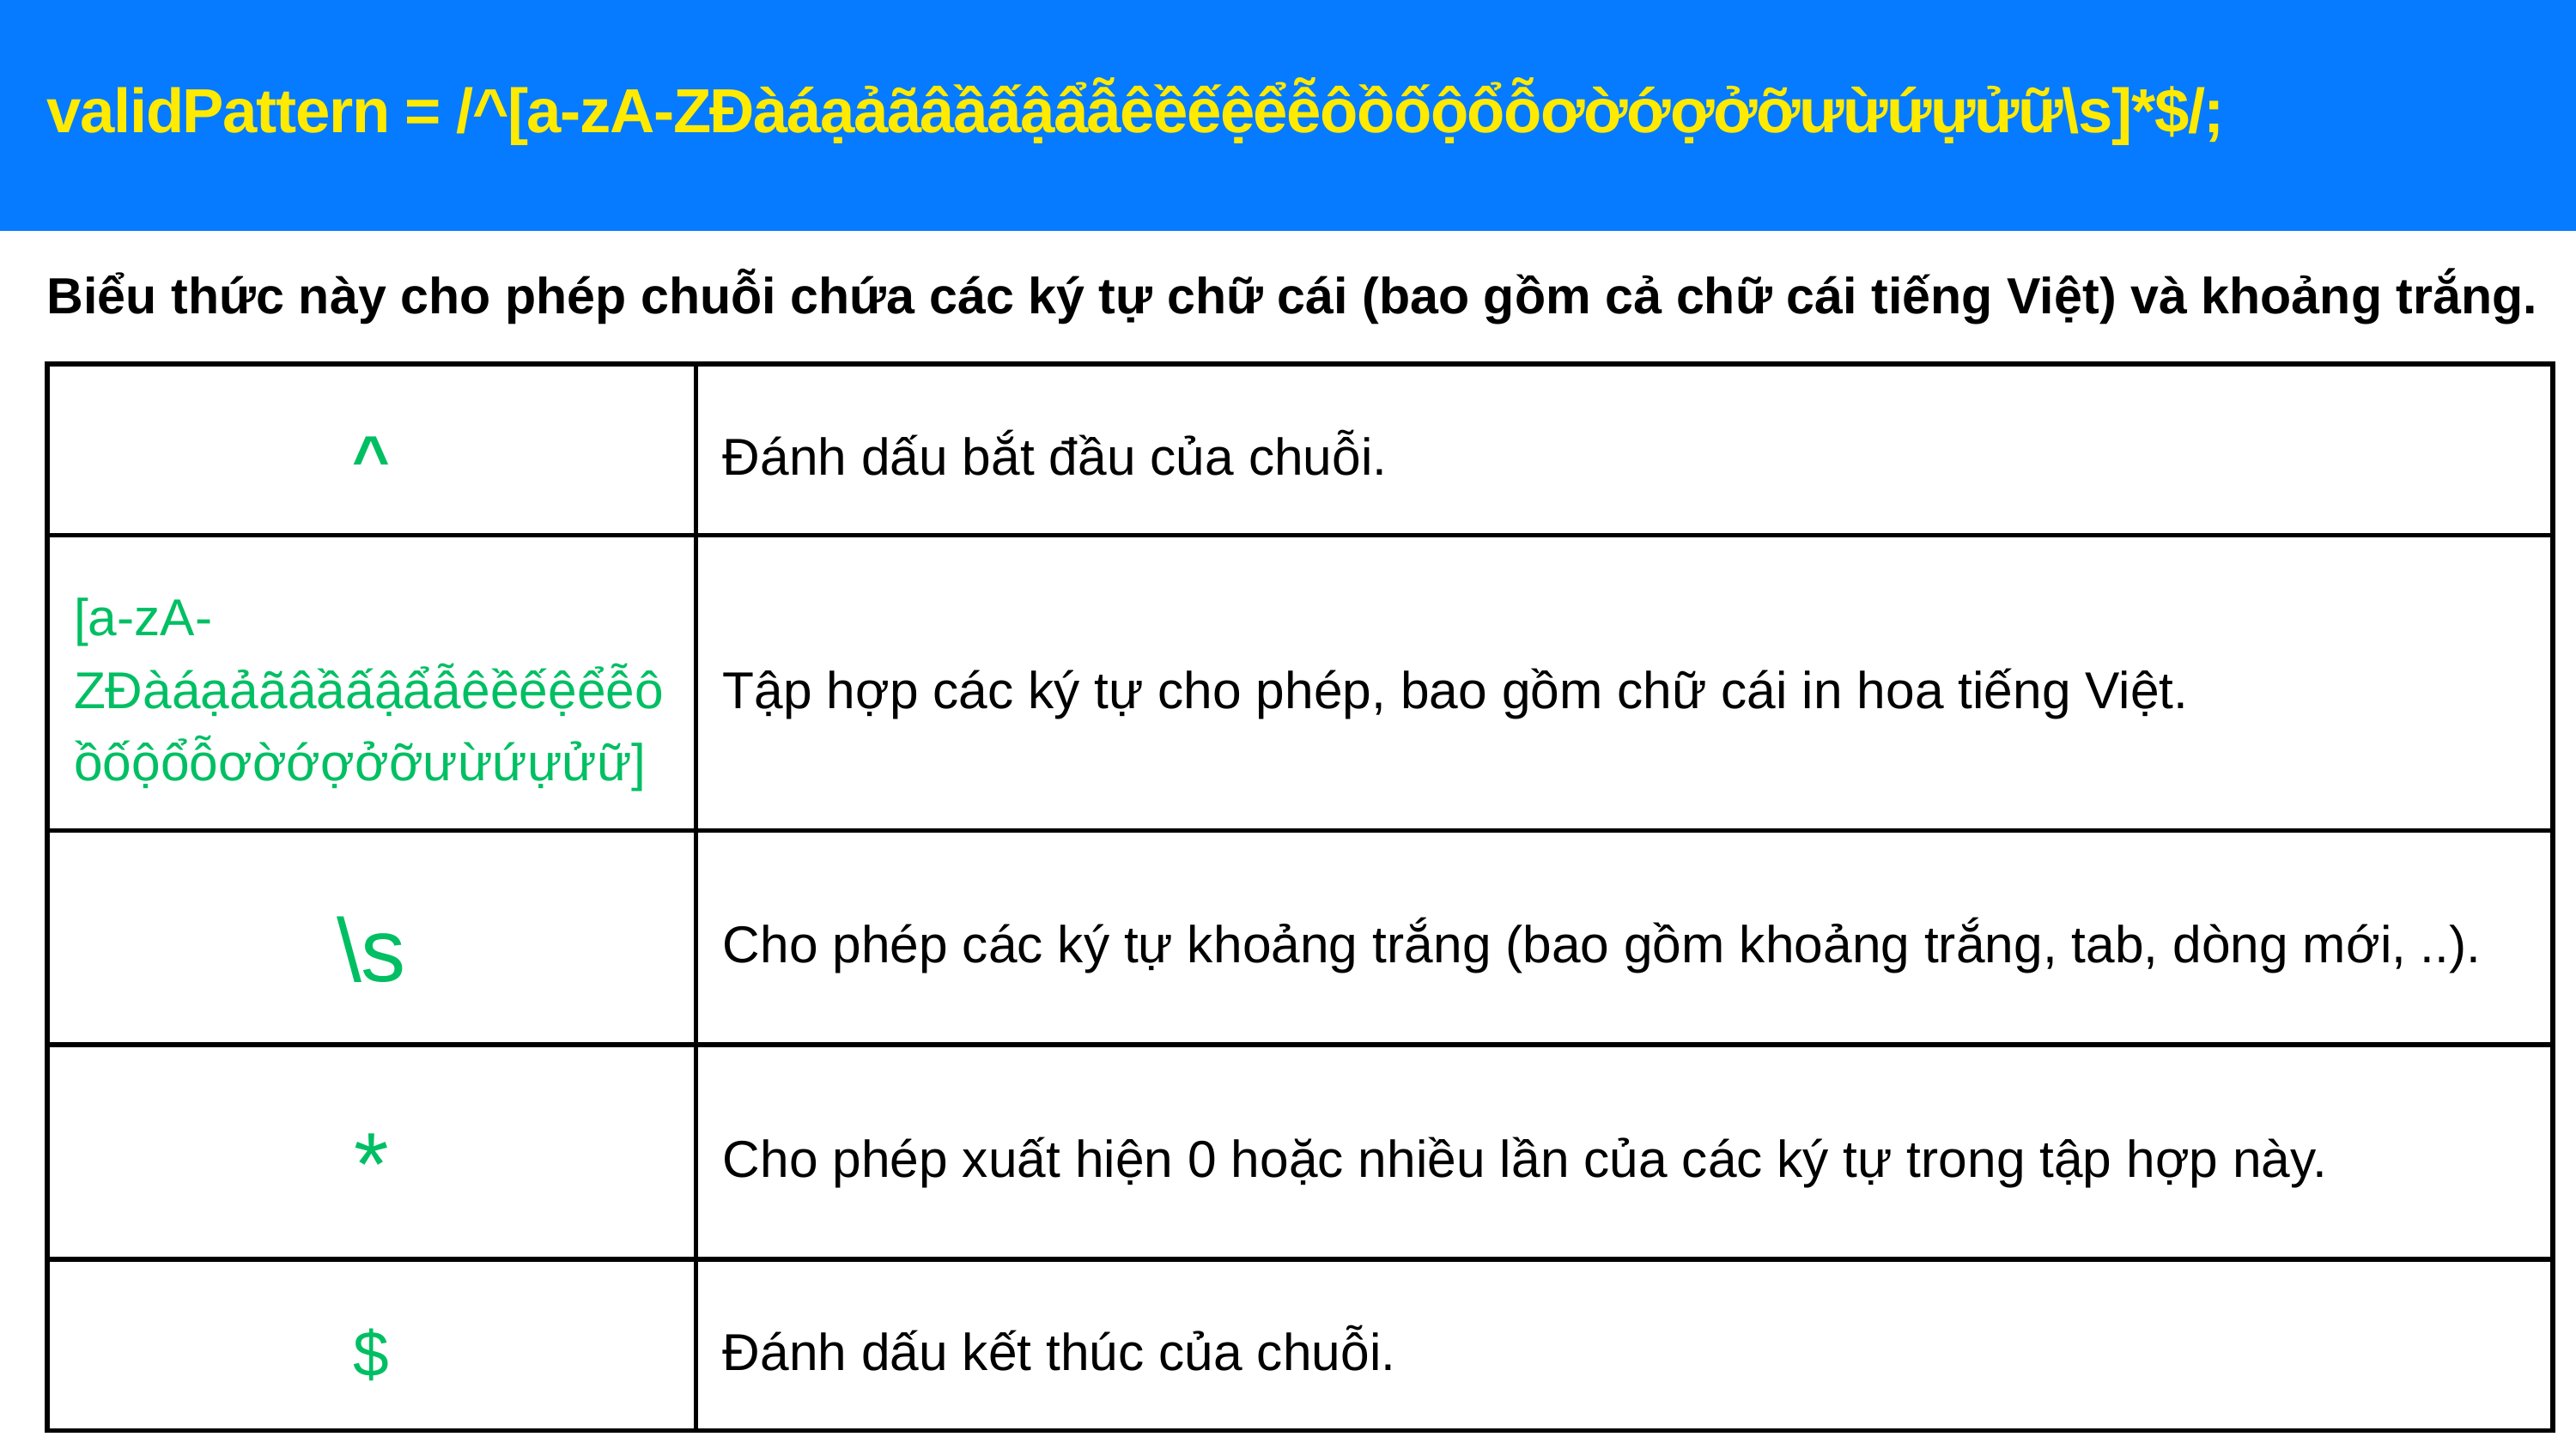

validPattern = /^[a-zA-ZĐàáạảãâầấậẩẫêềếệểễôồốộổỗơờớợởỡưừứựửữ\s]*$/;
Biểu thức này cho phép chuỗi chứa các ký tự chữ cái (bao gồm cả chữ cái tiếng Việt) và khoảng trắng.

| ^ | Đánh dấu bắt đầu của chuỗi. |
| --- | --- |
| [a-zA-ZĐàáạảãâầấậẩẫêềếệểễôồốộổỗơờớợởỡưừứựửữ] | Tập hợp các ký tự cho phép, bao gồm chữ cái in hoa tiếng Việt. |
| \s | Cho phép các ký tự khoảng trắng (bao gồm khoảng trắng, tab, dòng mới, ..). |
| \* | Cho phép xuất hiện 0 hoặc nhiều lần của các ký tự trong tập hợp này. |
| $ | Đánh dấu kết thúc của chuỗi. |